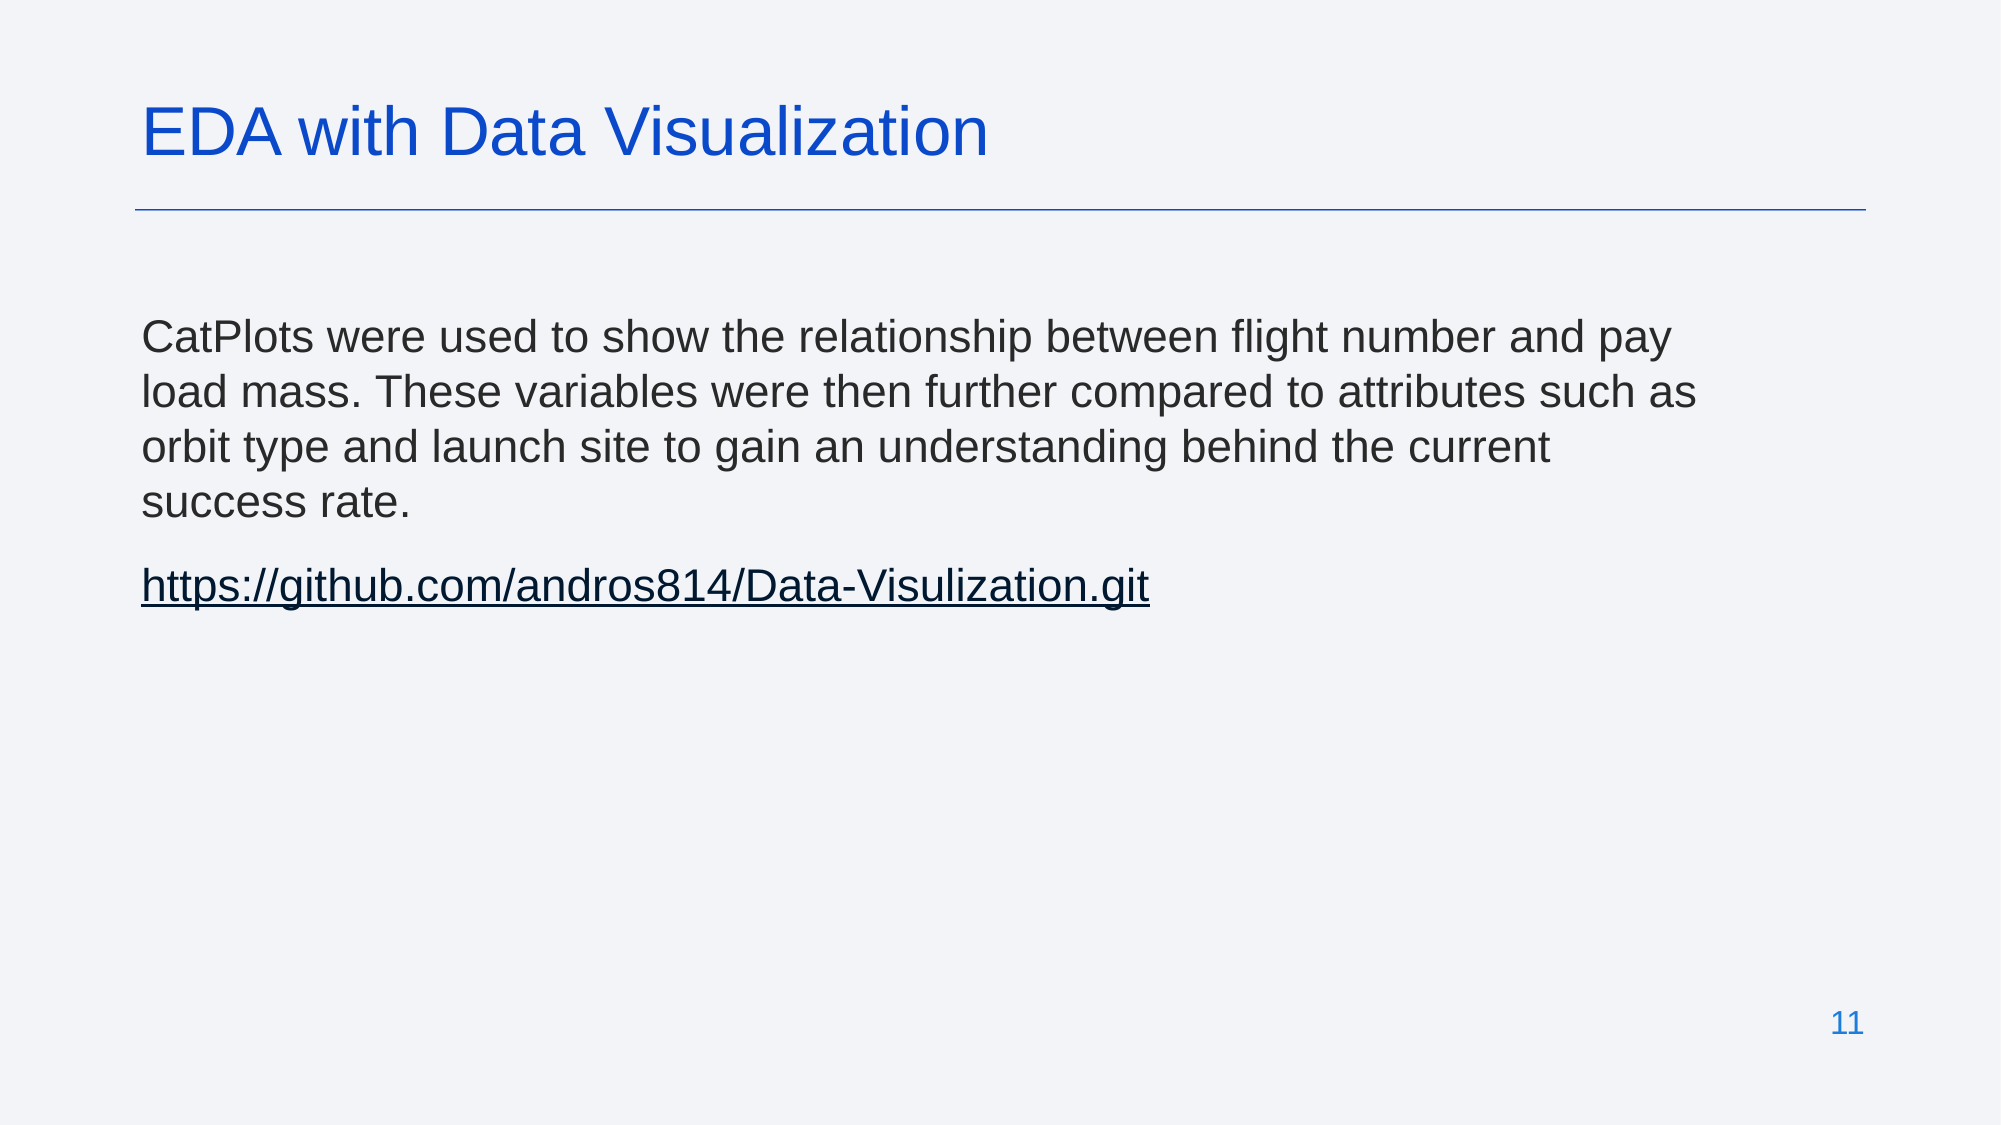

EDA with Data Visualization
CatPlots were used to show the relationship between flight number and pay load mass. These variables were then further compared to attributes such as orbit type and launch site to gain an understanding behind the current success rate.
https://github.com/andros814/Data-Visulization.git

11